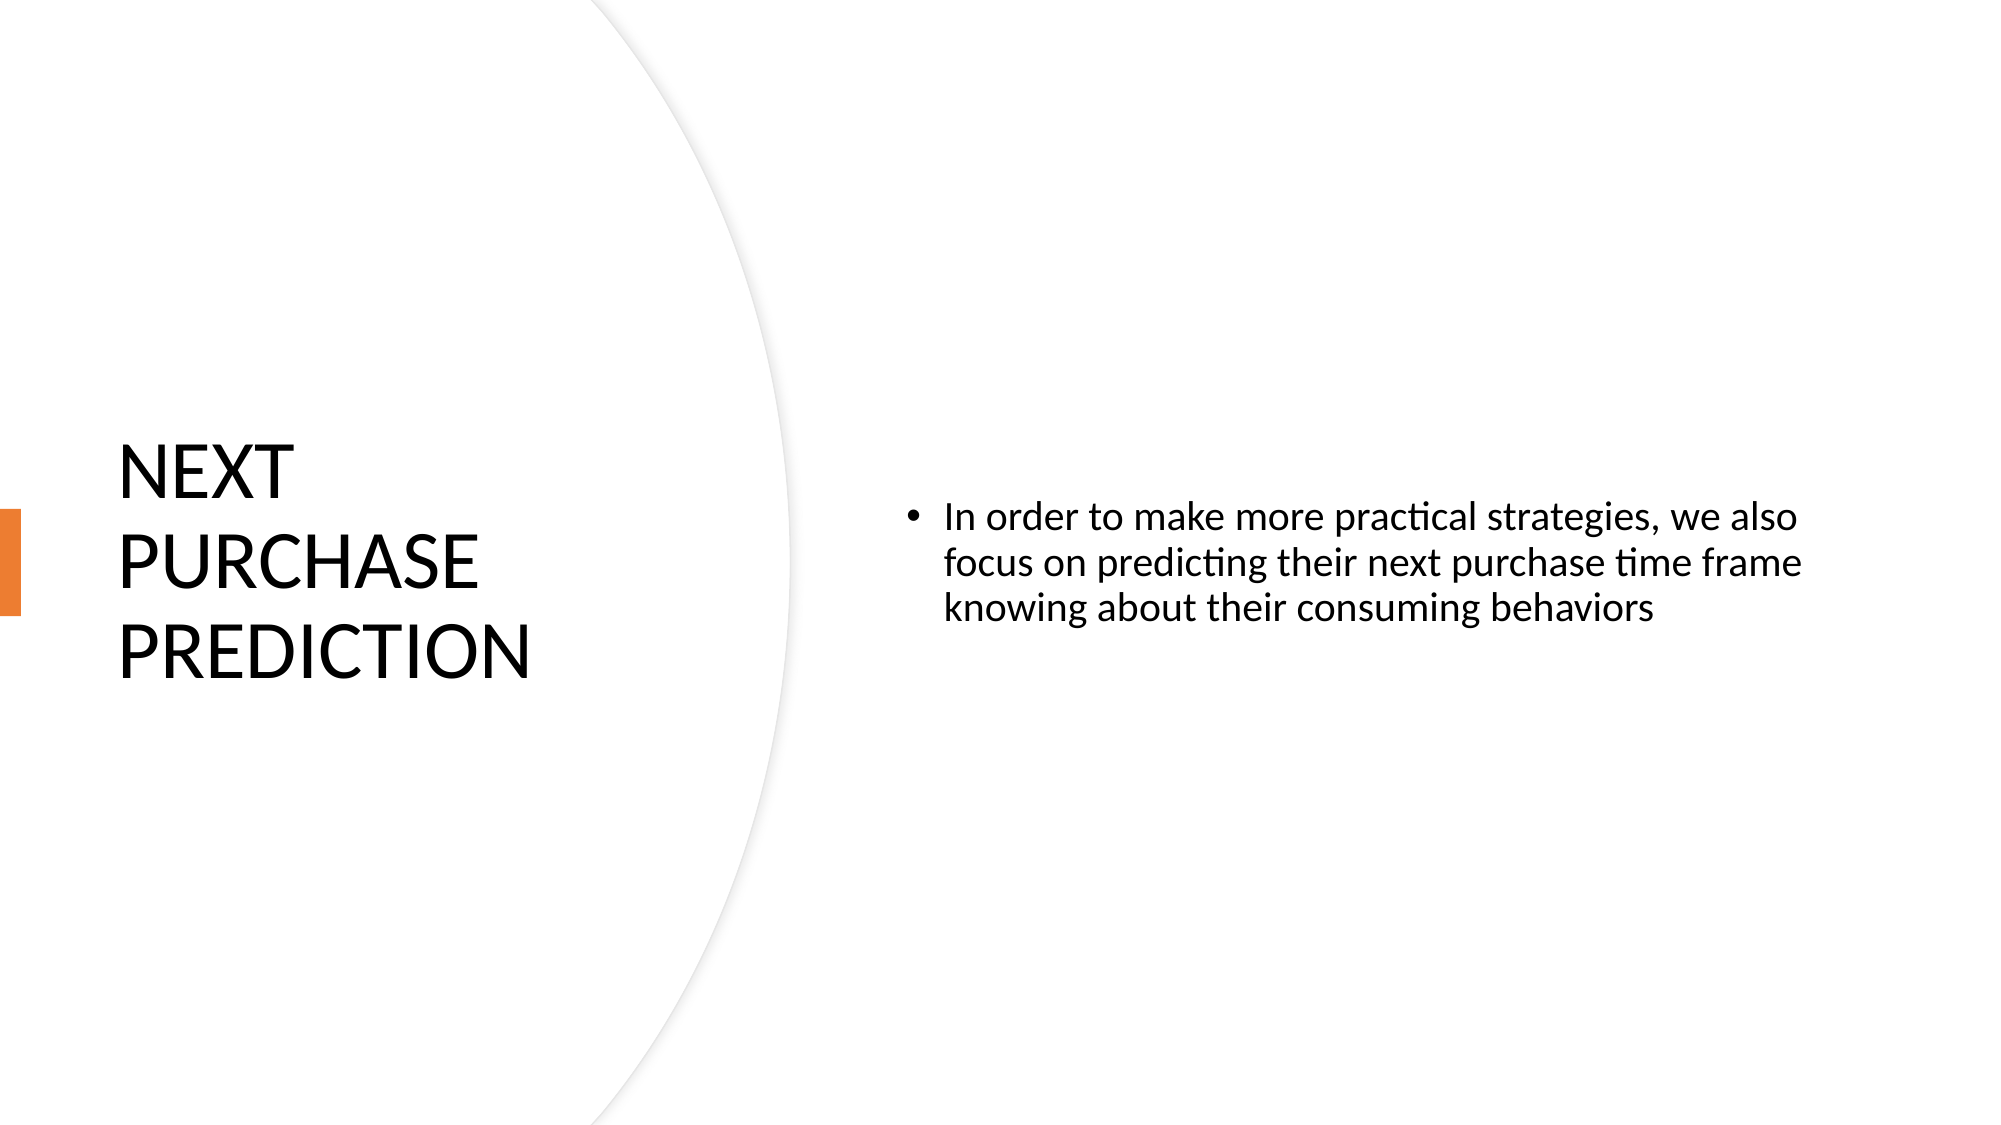

In order to make more practical strategies, we also focus on predicting their next purchase time frame knowing about their consuming behaviors
# Next Purchase Prediction